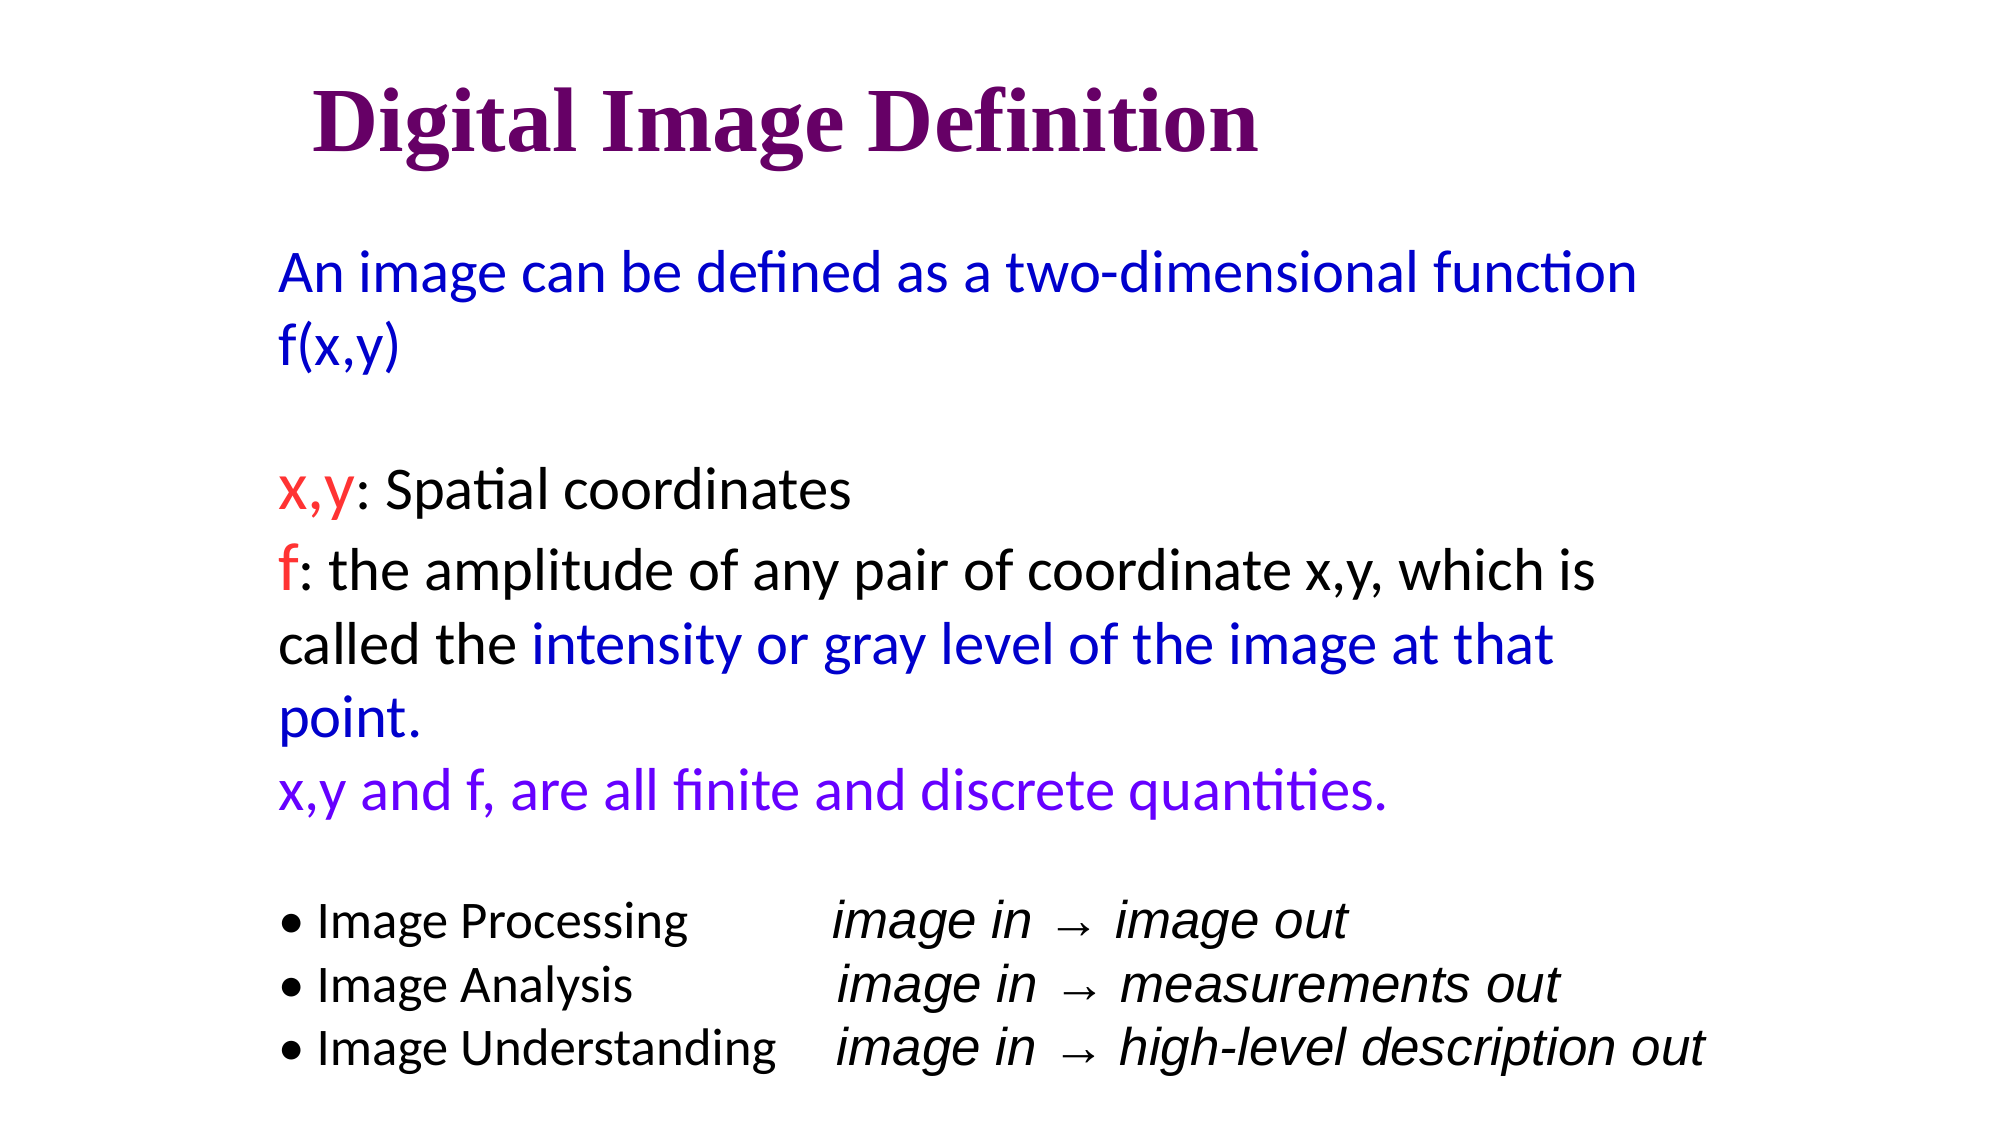

Digital Image Definition
An image can be defined as a two-dimensional function f(x,y)

x,y: Spatial coordinates
f: the amplitude of any pair of coordinate x,y, which is called the intensity or gray level of the image at that point.
x,y and f, are all finite and discrete quantities.

• Image Processing            image in → image out
• Image Analysis                 image in → measurements out
• Image Understanding     image in → high-level description out